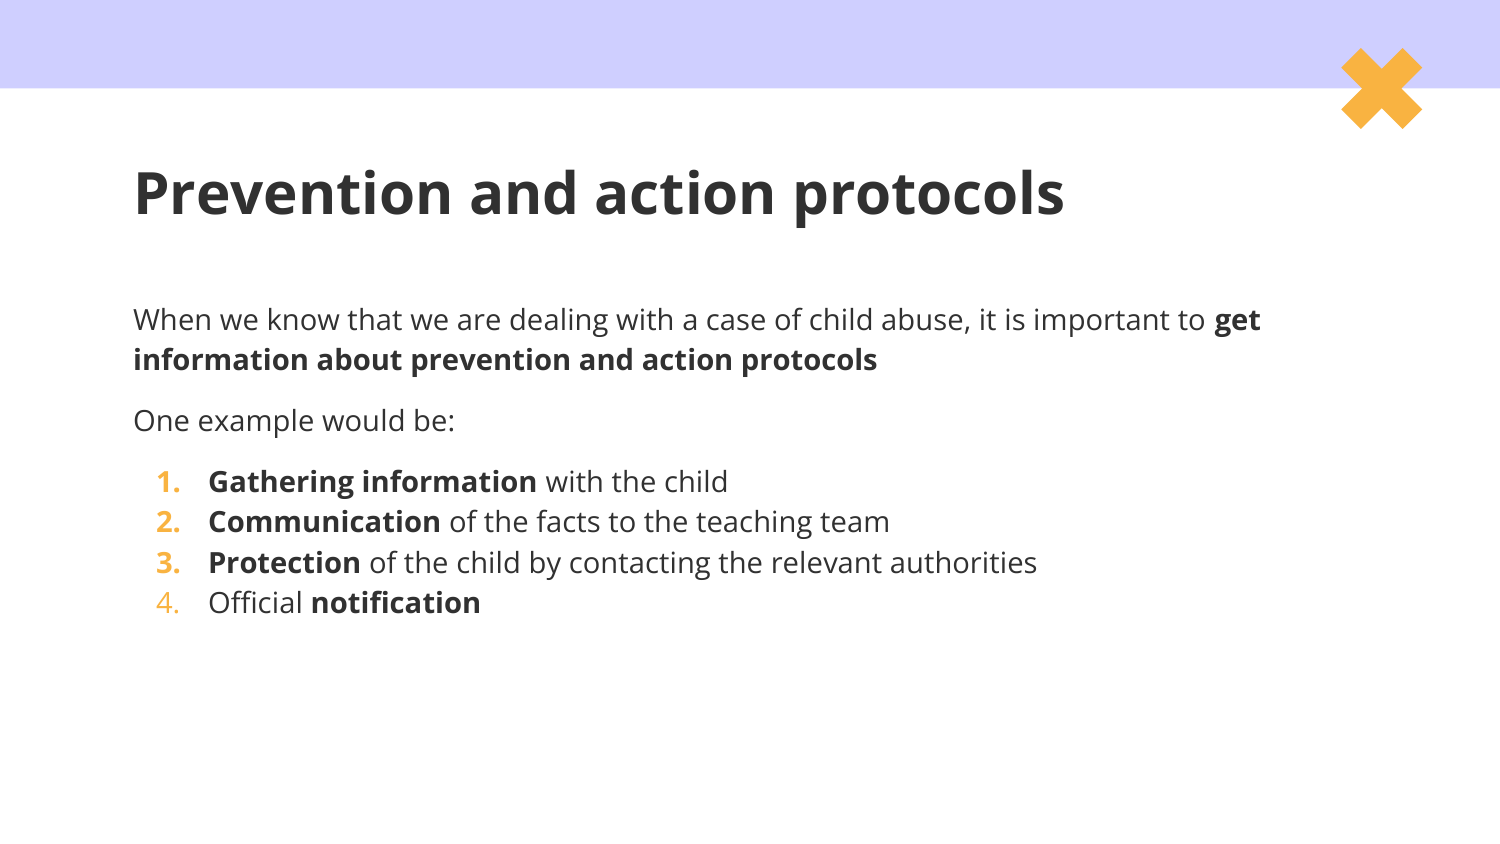

# Prevention and action protocols
When we know that we are dealing with a case of child abuse, it is important to get information about prevention and action protocols
One example would be:
Gathering information with the child
Communication of the facts to the teaching team
Protection of the child by contacting the relevant authorities
Official notification